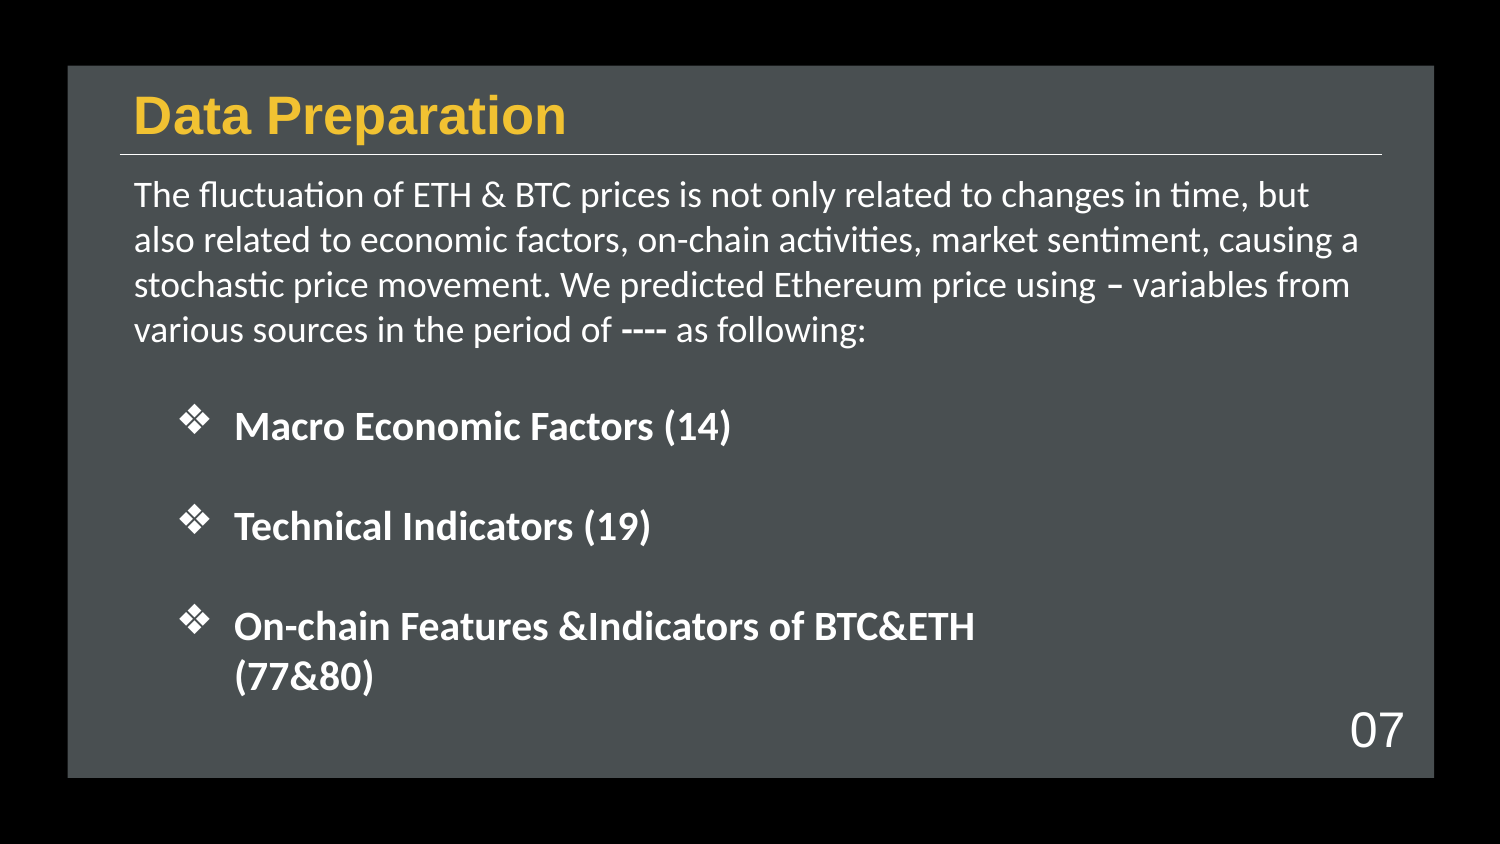

# Data Preparation
The fluctuation of ETH & BTC prices is not only related to changes in time, but also related to economic factors, on-chain activities, market sentiment, causing a stochastic price movement. We predicted Ethereum price using – variables from various sources in the period of ---- as following:
Macro Economic Factors (14)

Technical Indicators (19)

On-chain Features &Indicators of BTC&ETH (77&80)
07